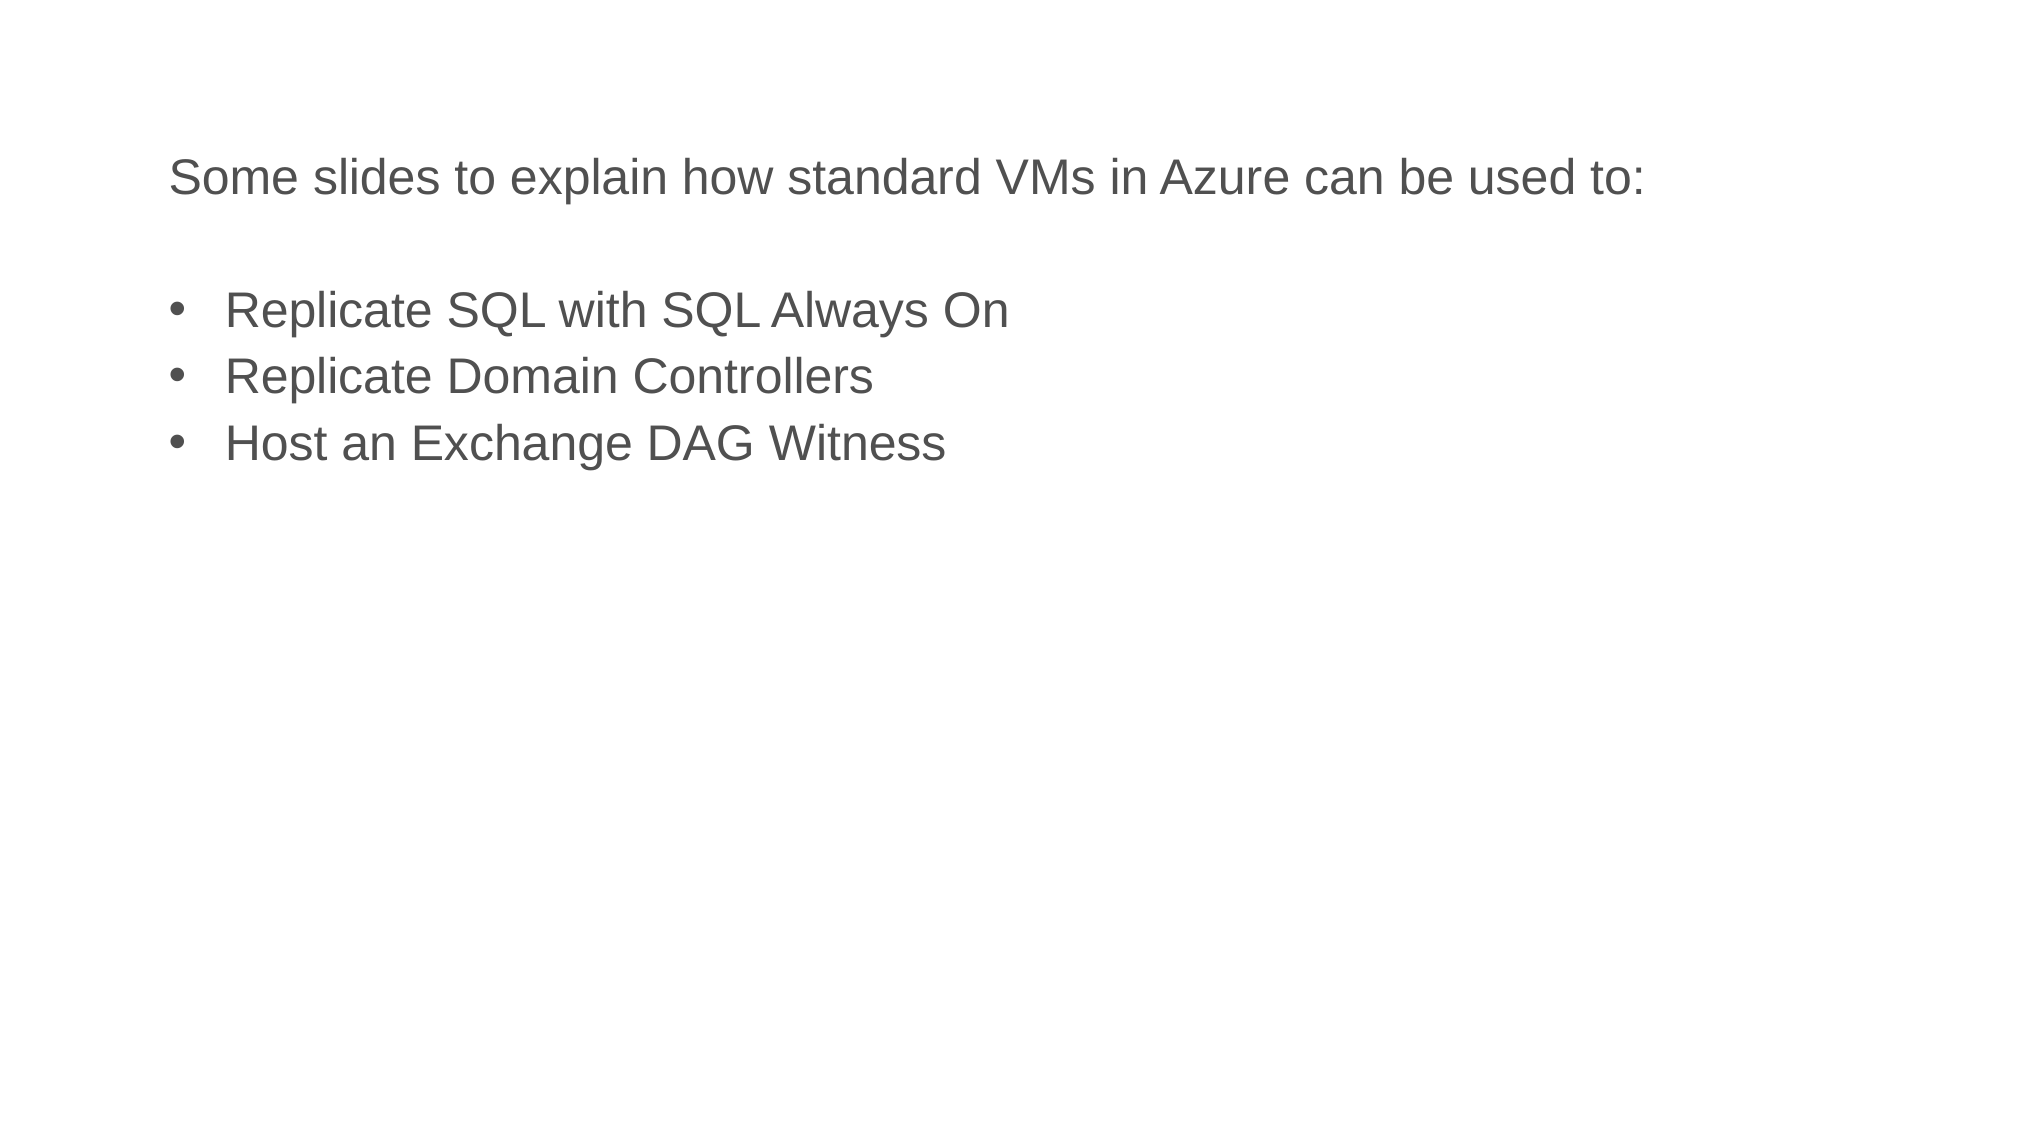

Some slides to explain how standard VMs in Azure can be used to:

Replicate SQL with SQL Always On
Replicate Domain Controllers
Host an Exchange DAG Witness